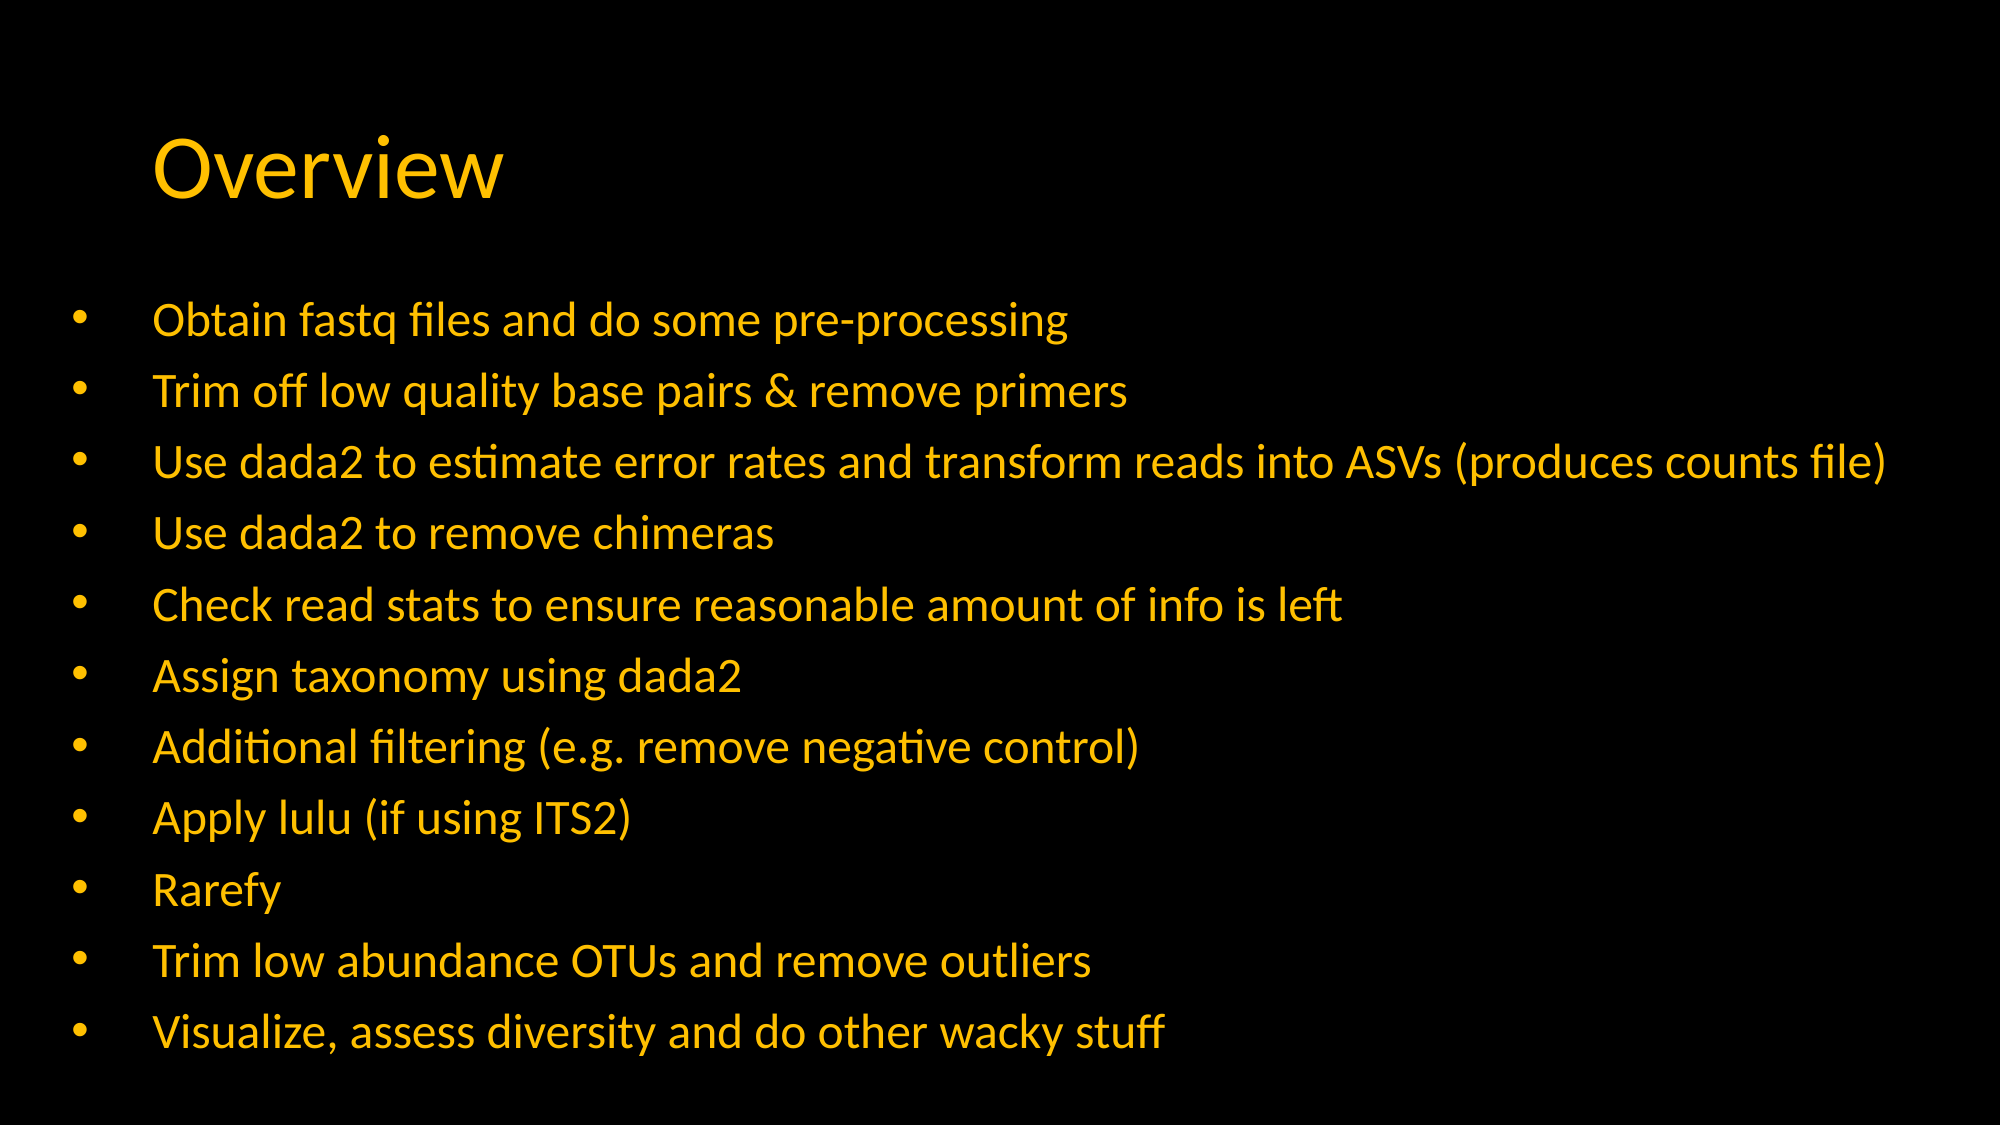

# Overview
Obtain fastq files and do some pre-processing
Trim off low quality base pairs & remove primers
Use dada2 to estimate error rates and transform reads into ASVs (produces counts file)
Use dada2 to remove chimeras
Check read stats to ensure reasonable amount of info is left
Assign taxonomy using dada2
Additional filtering (e.g. remove negative control)
Apply lulu (if using ITS2)
Rarefy
Trim low abundance OTUs and remove outliers
Visualize, assess diversity and do other wacky stuff